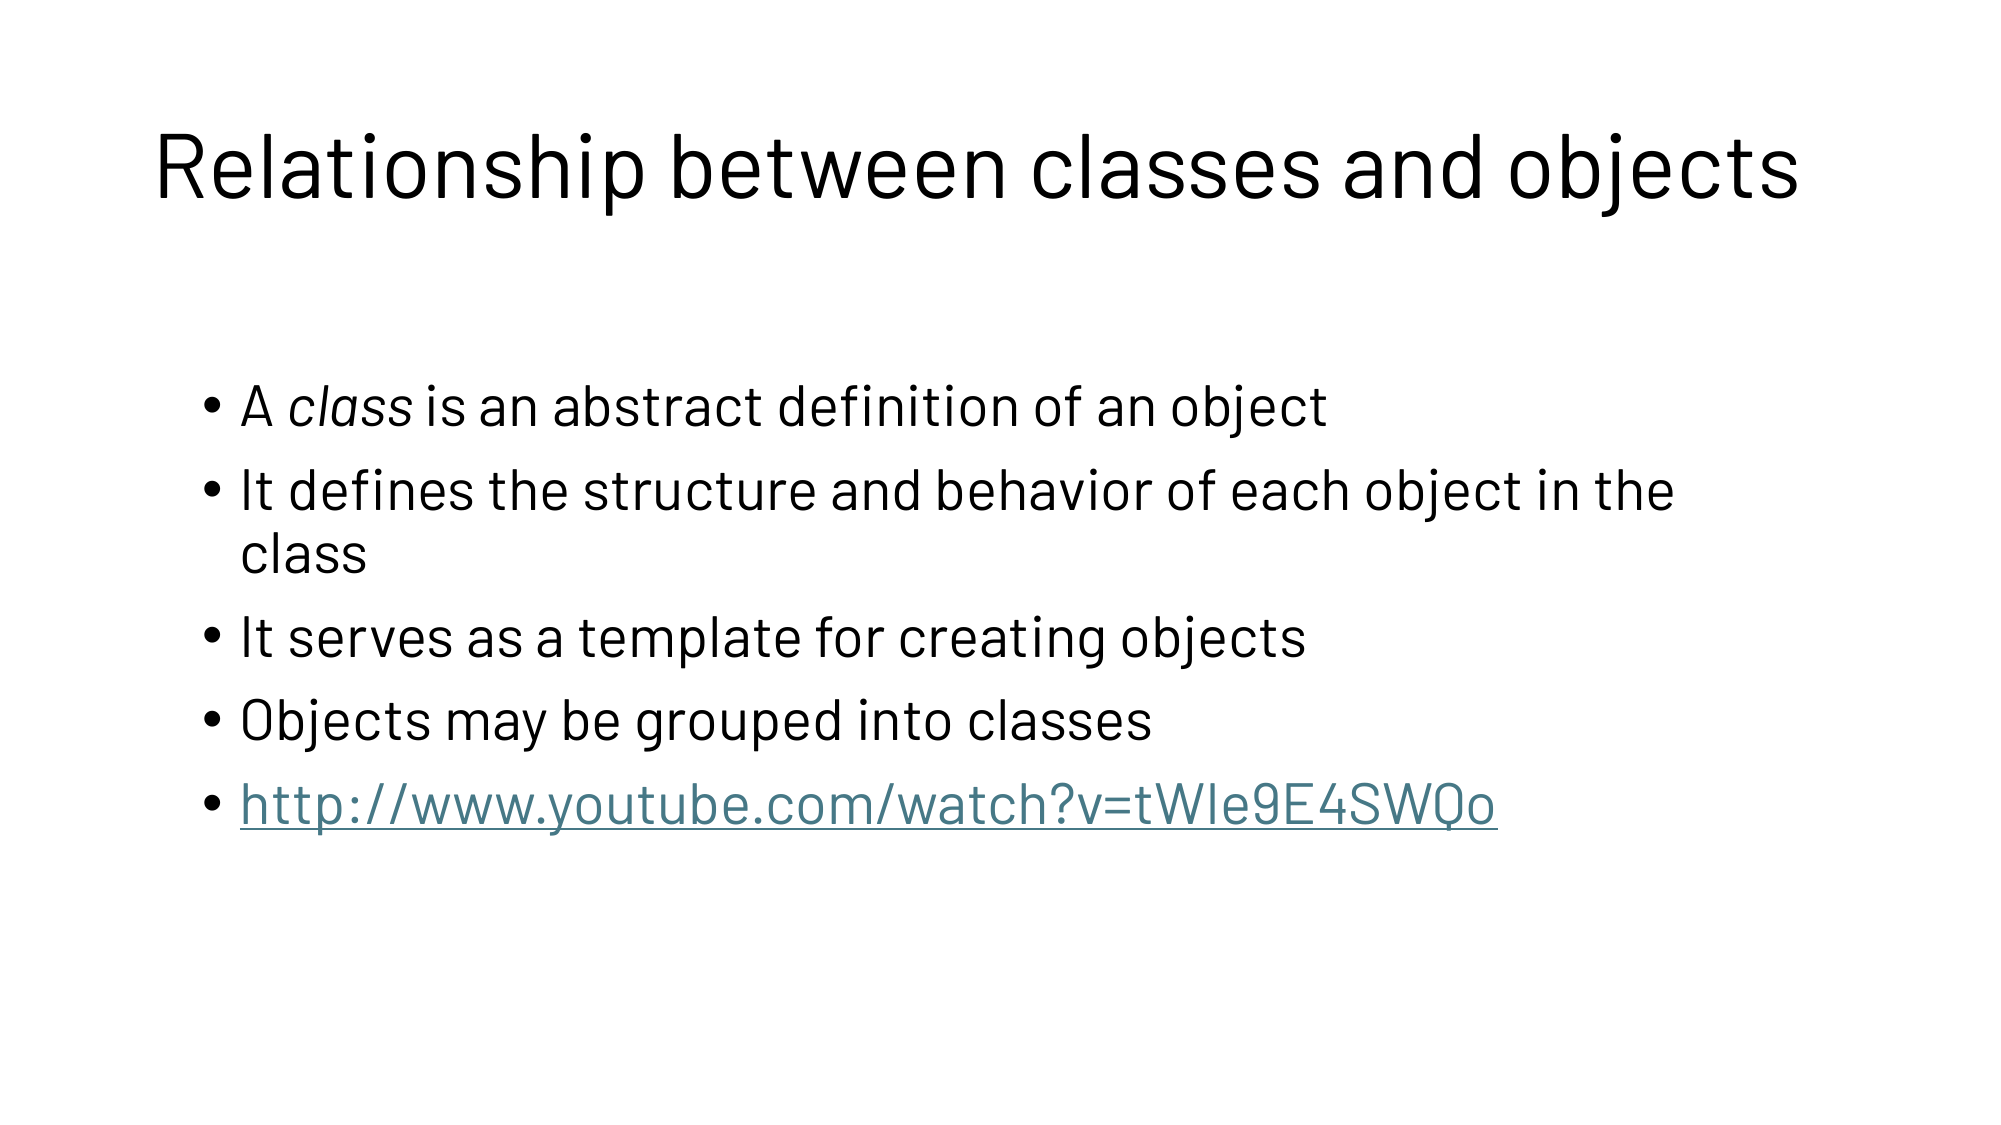

# Relationship between classes and objects
A class is an abstract definition of an object
It defines the structure and behavior of each object in the class
It serves as a template for creating objects
Objects may be grouped into classes
http://www.youtube.com/watch?v=tWIe9E4SWQo